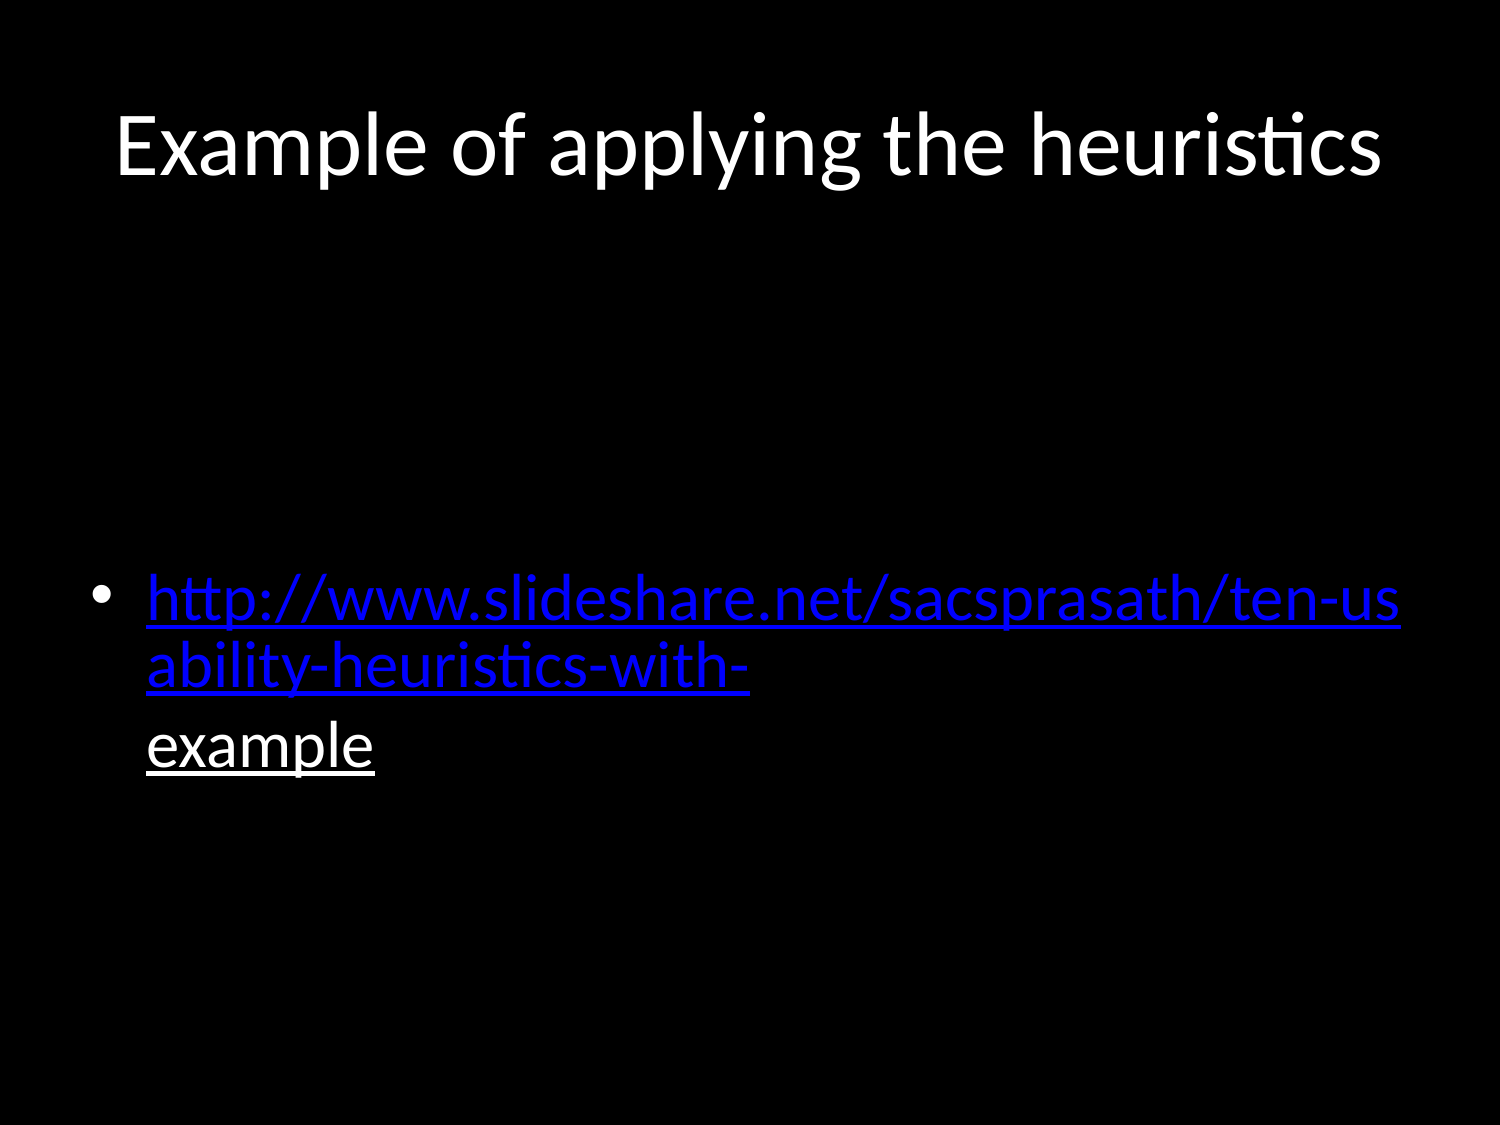

# Example of applying the heuristics
http://www.slideshare.net/sacsprasath/ten-usability-heuristics-with-example